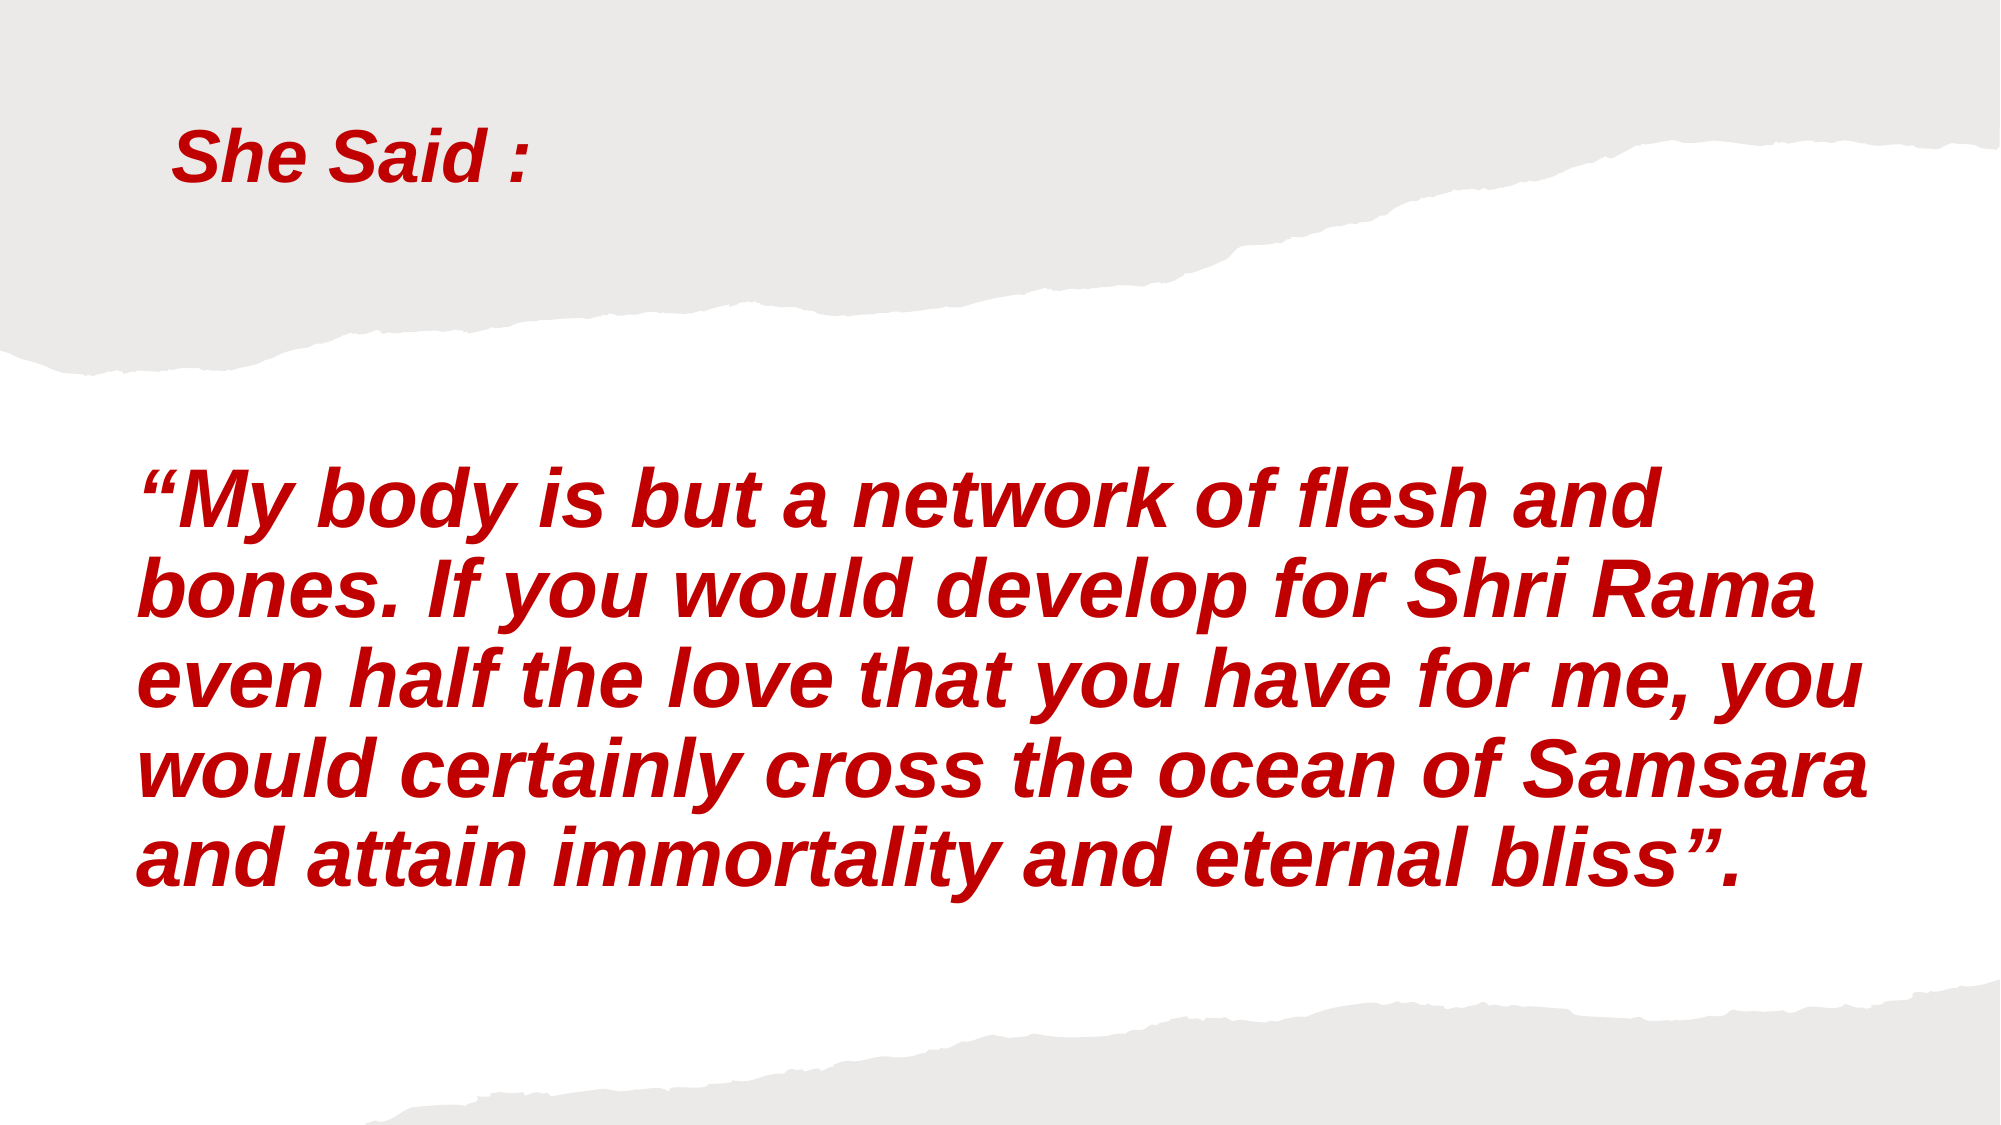

She Said :
“My body is but a network of flesh and bones. If you would develop for Shri Rama even half the love that you have for me, you would certainly cross the ocean of Samsara and attain immortality and eternal bliss”.